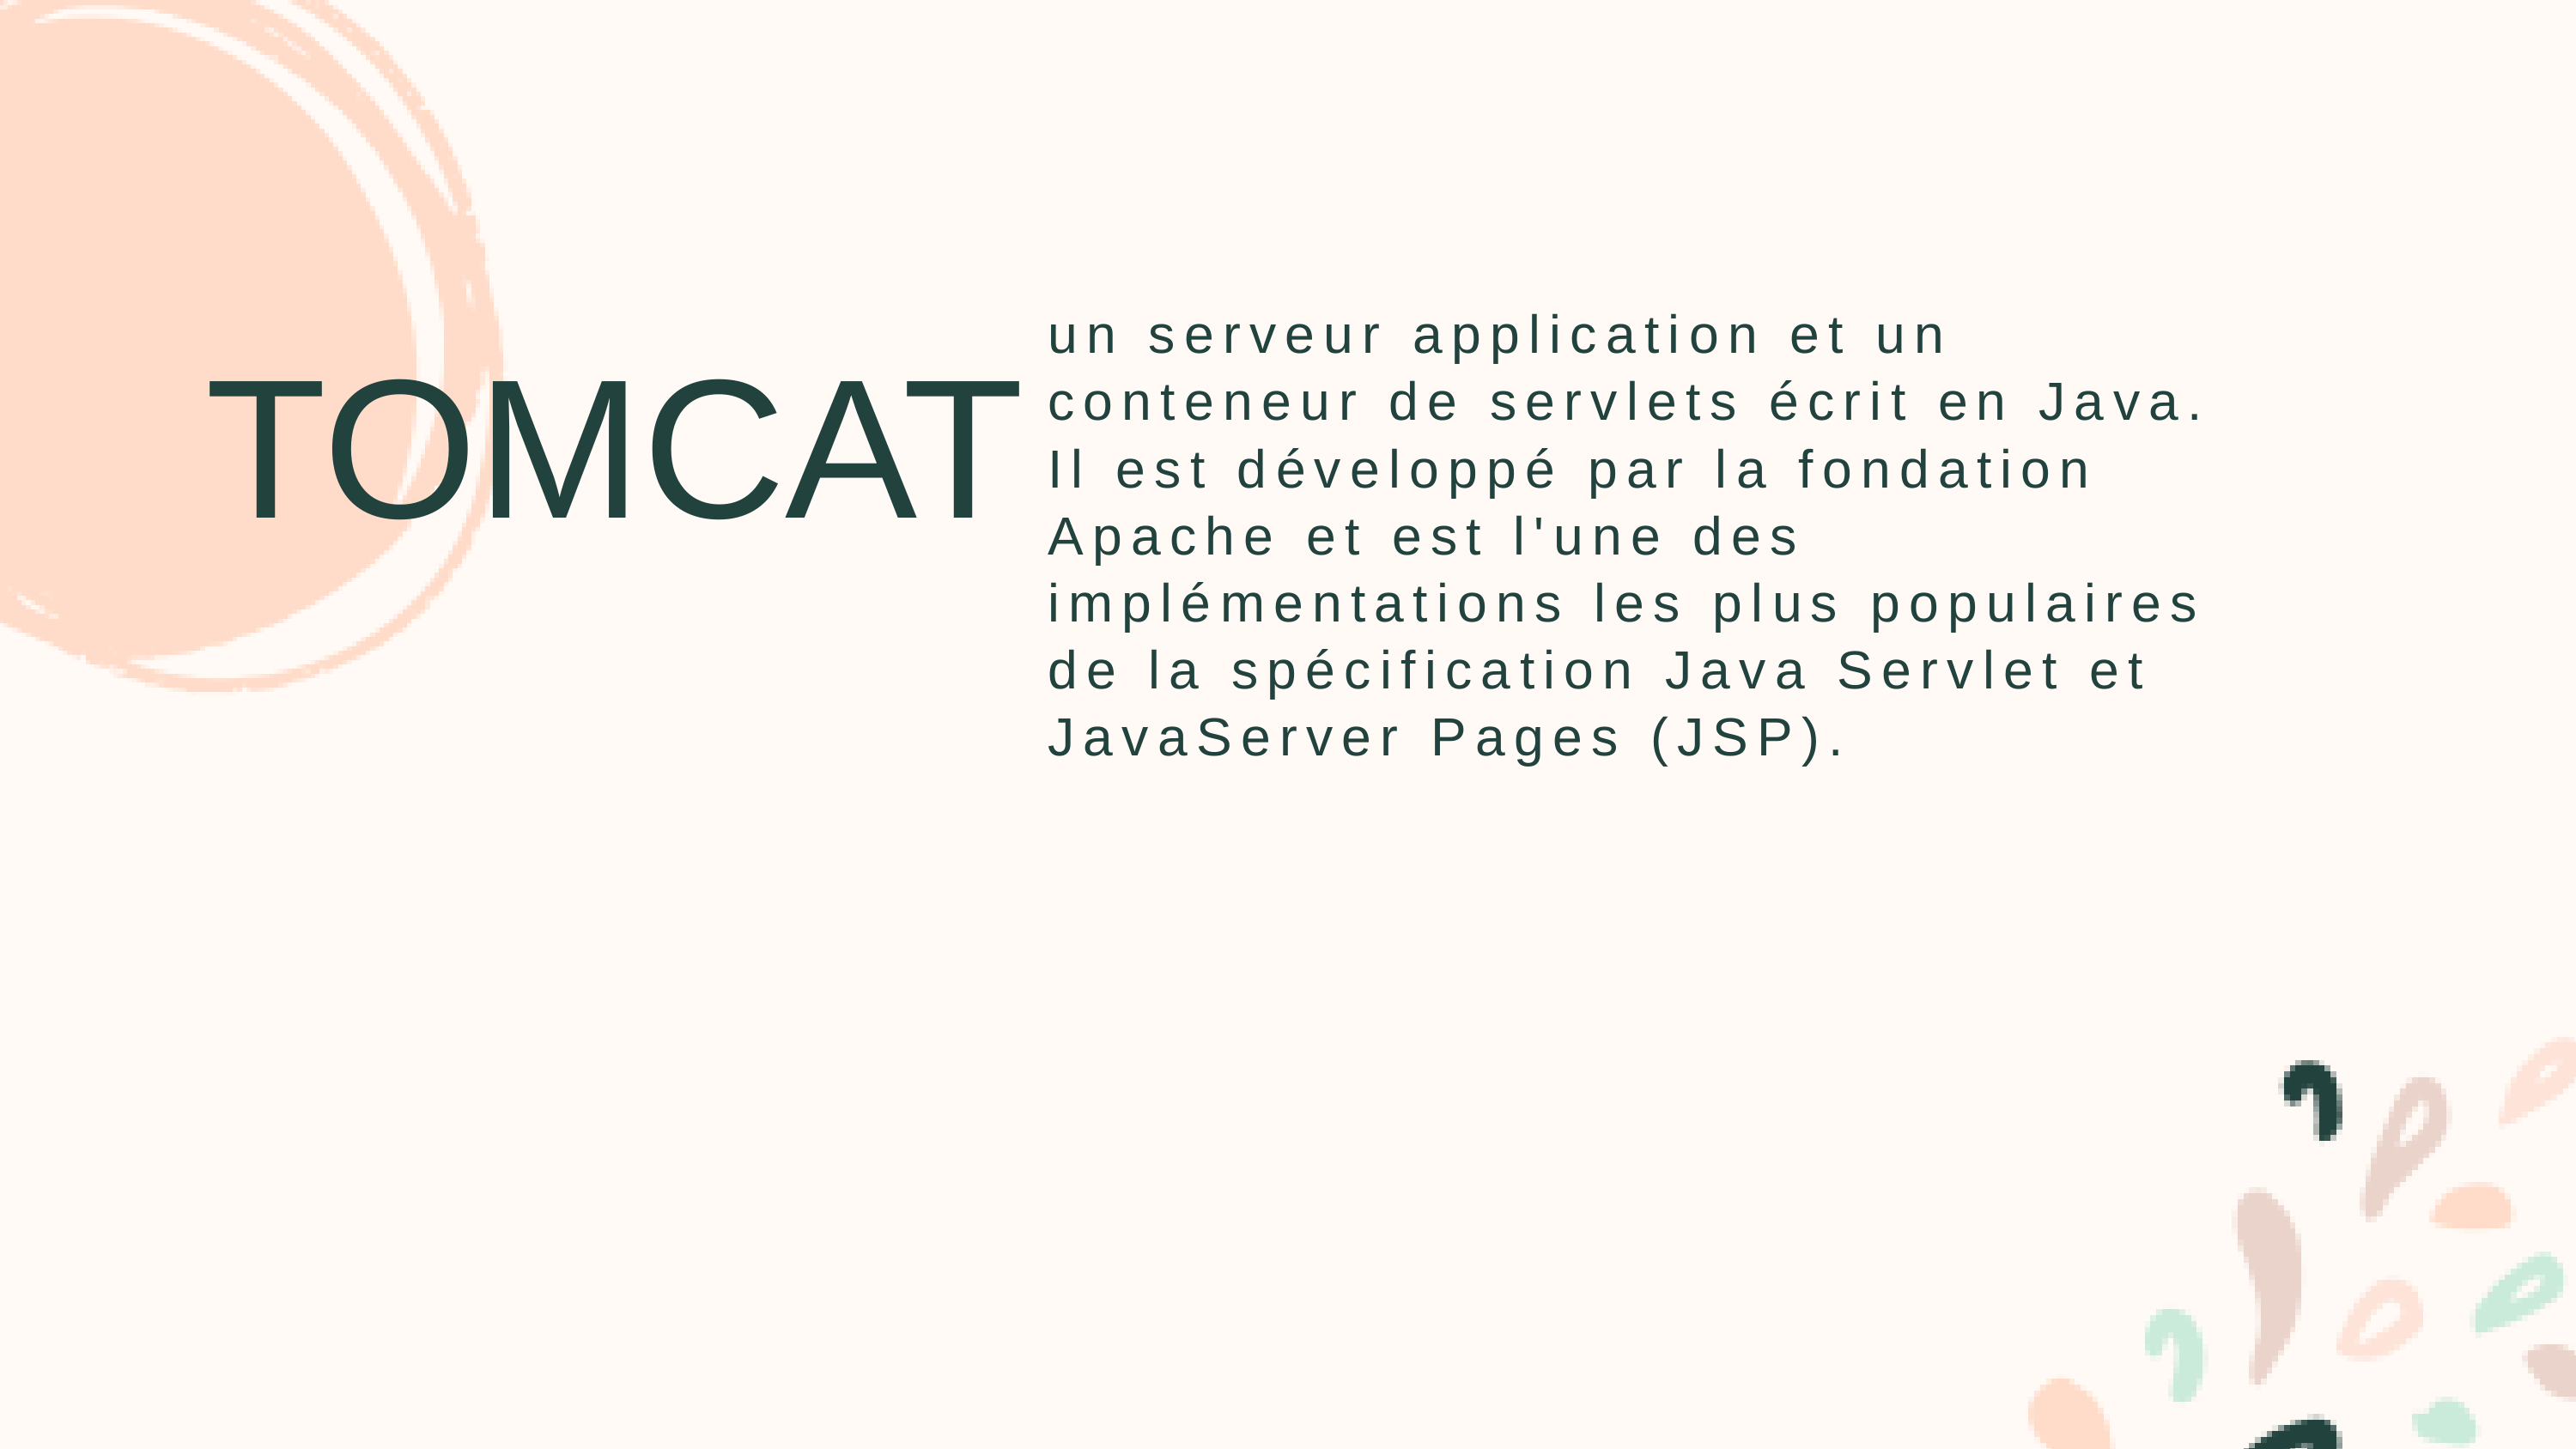

un serveur application et un conteneur de servlets écrit en Java. Il est développé par la fondation Apache et est l'une des implémentations les plus populaires de la spécification Java Servlet et JavaServer Pages (JSP).
TOMCAT